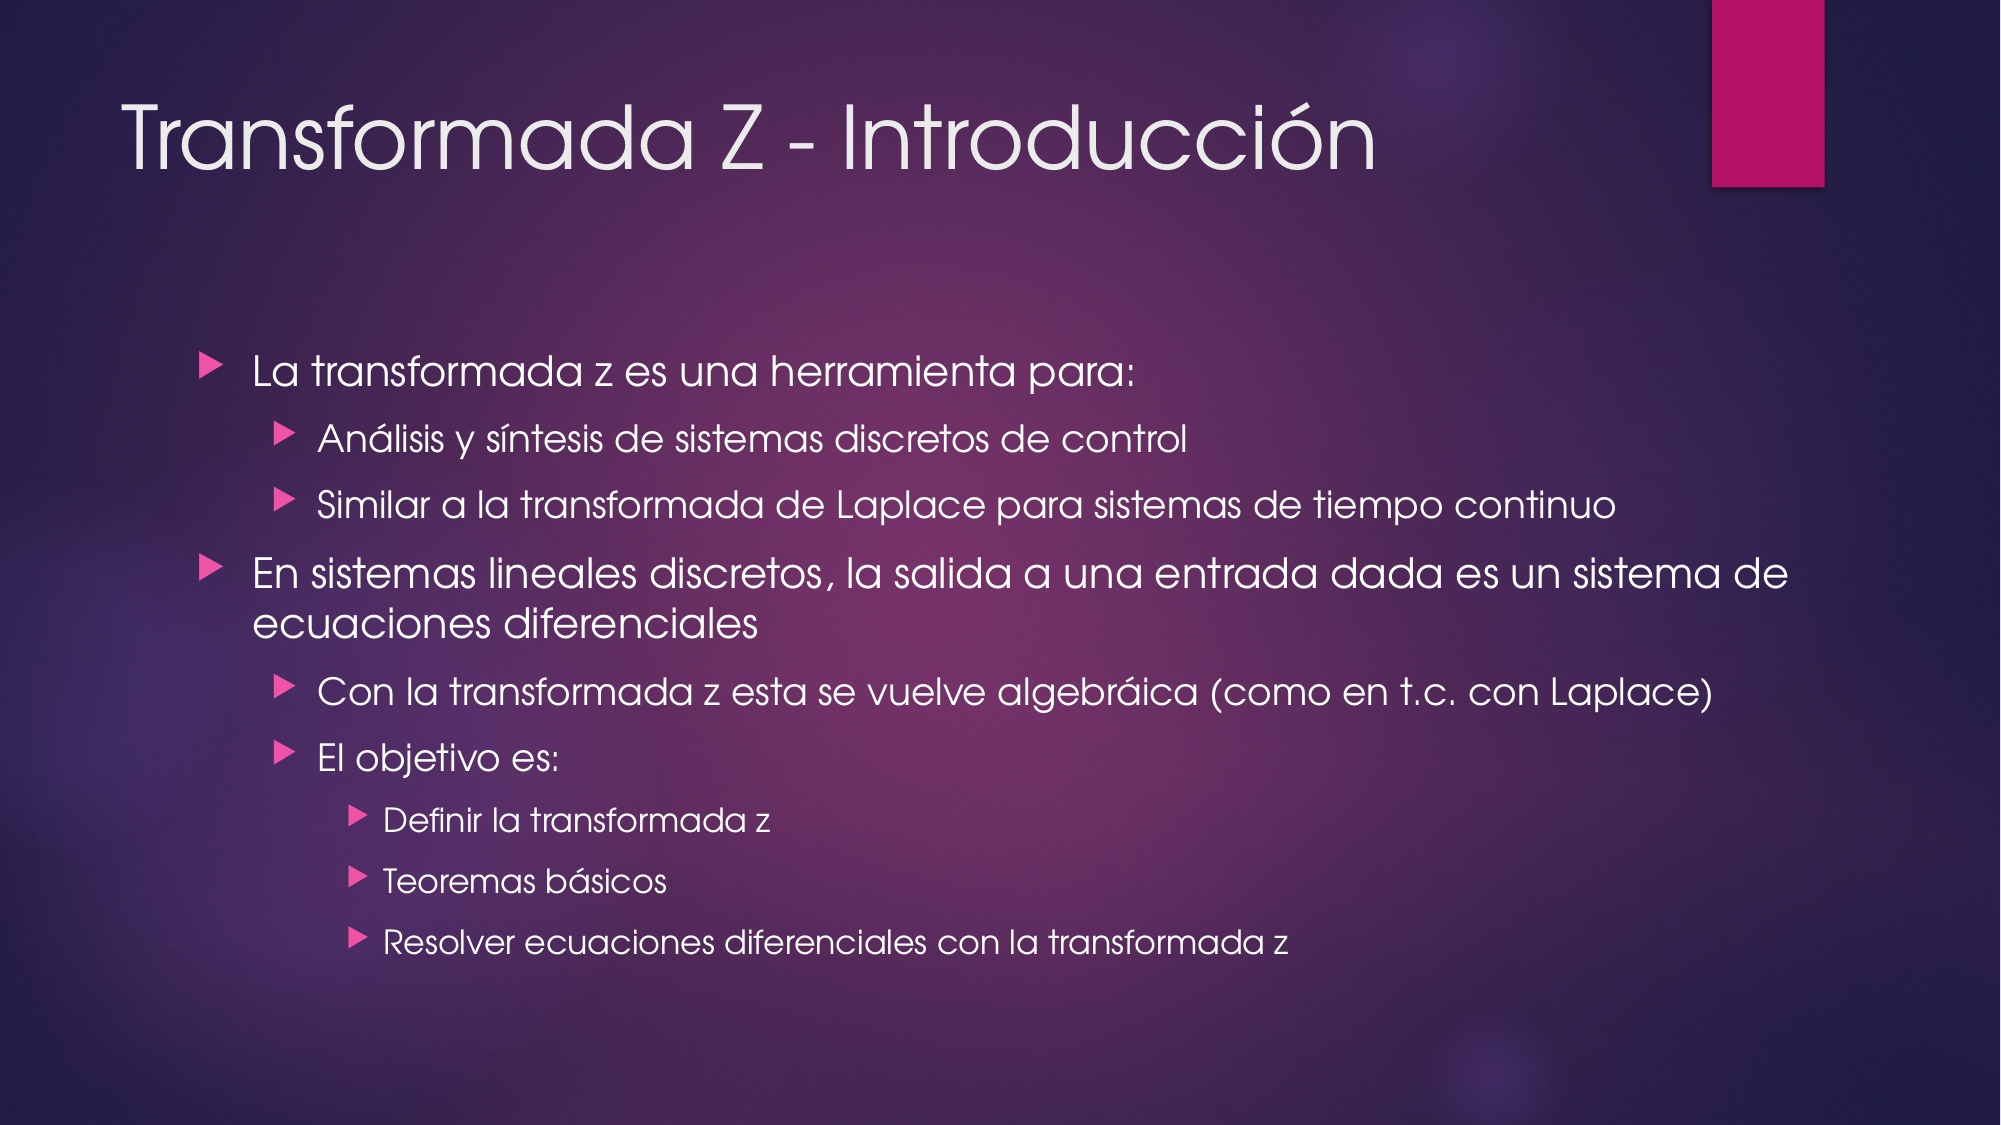

# Transformada Z - Introducción
La transformada z es una herramienta para:
Análisis y síntesis de sistemas discretos de control
Similar a la transformada de Laplace para sistemas de tiempo continuo
En sistemas lineales discretos, la salida a una entrada dada es un sistema de ecuaciones diferenciales
Con la transformada z esta se vuelve algebráica (como en t.c. con Laplace)
El objetivo es:
Definir la transformada z
Teoremas básicos
Resolver ecuaciones diferenciales con la transformada z